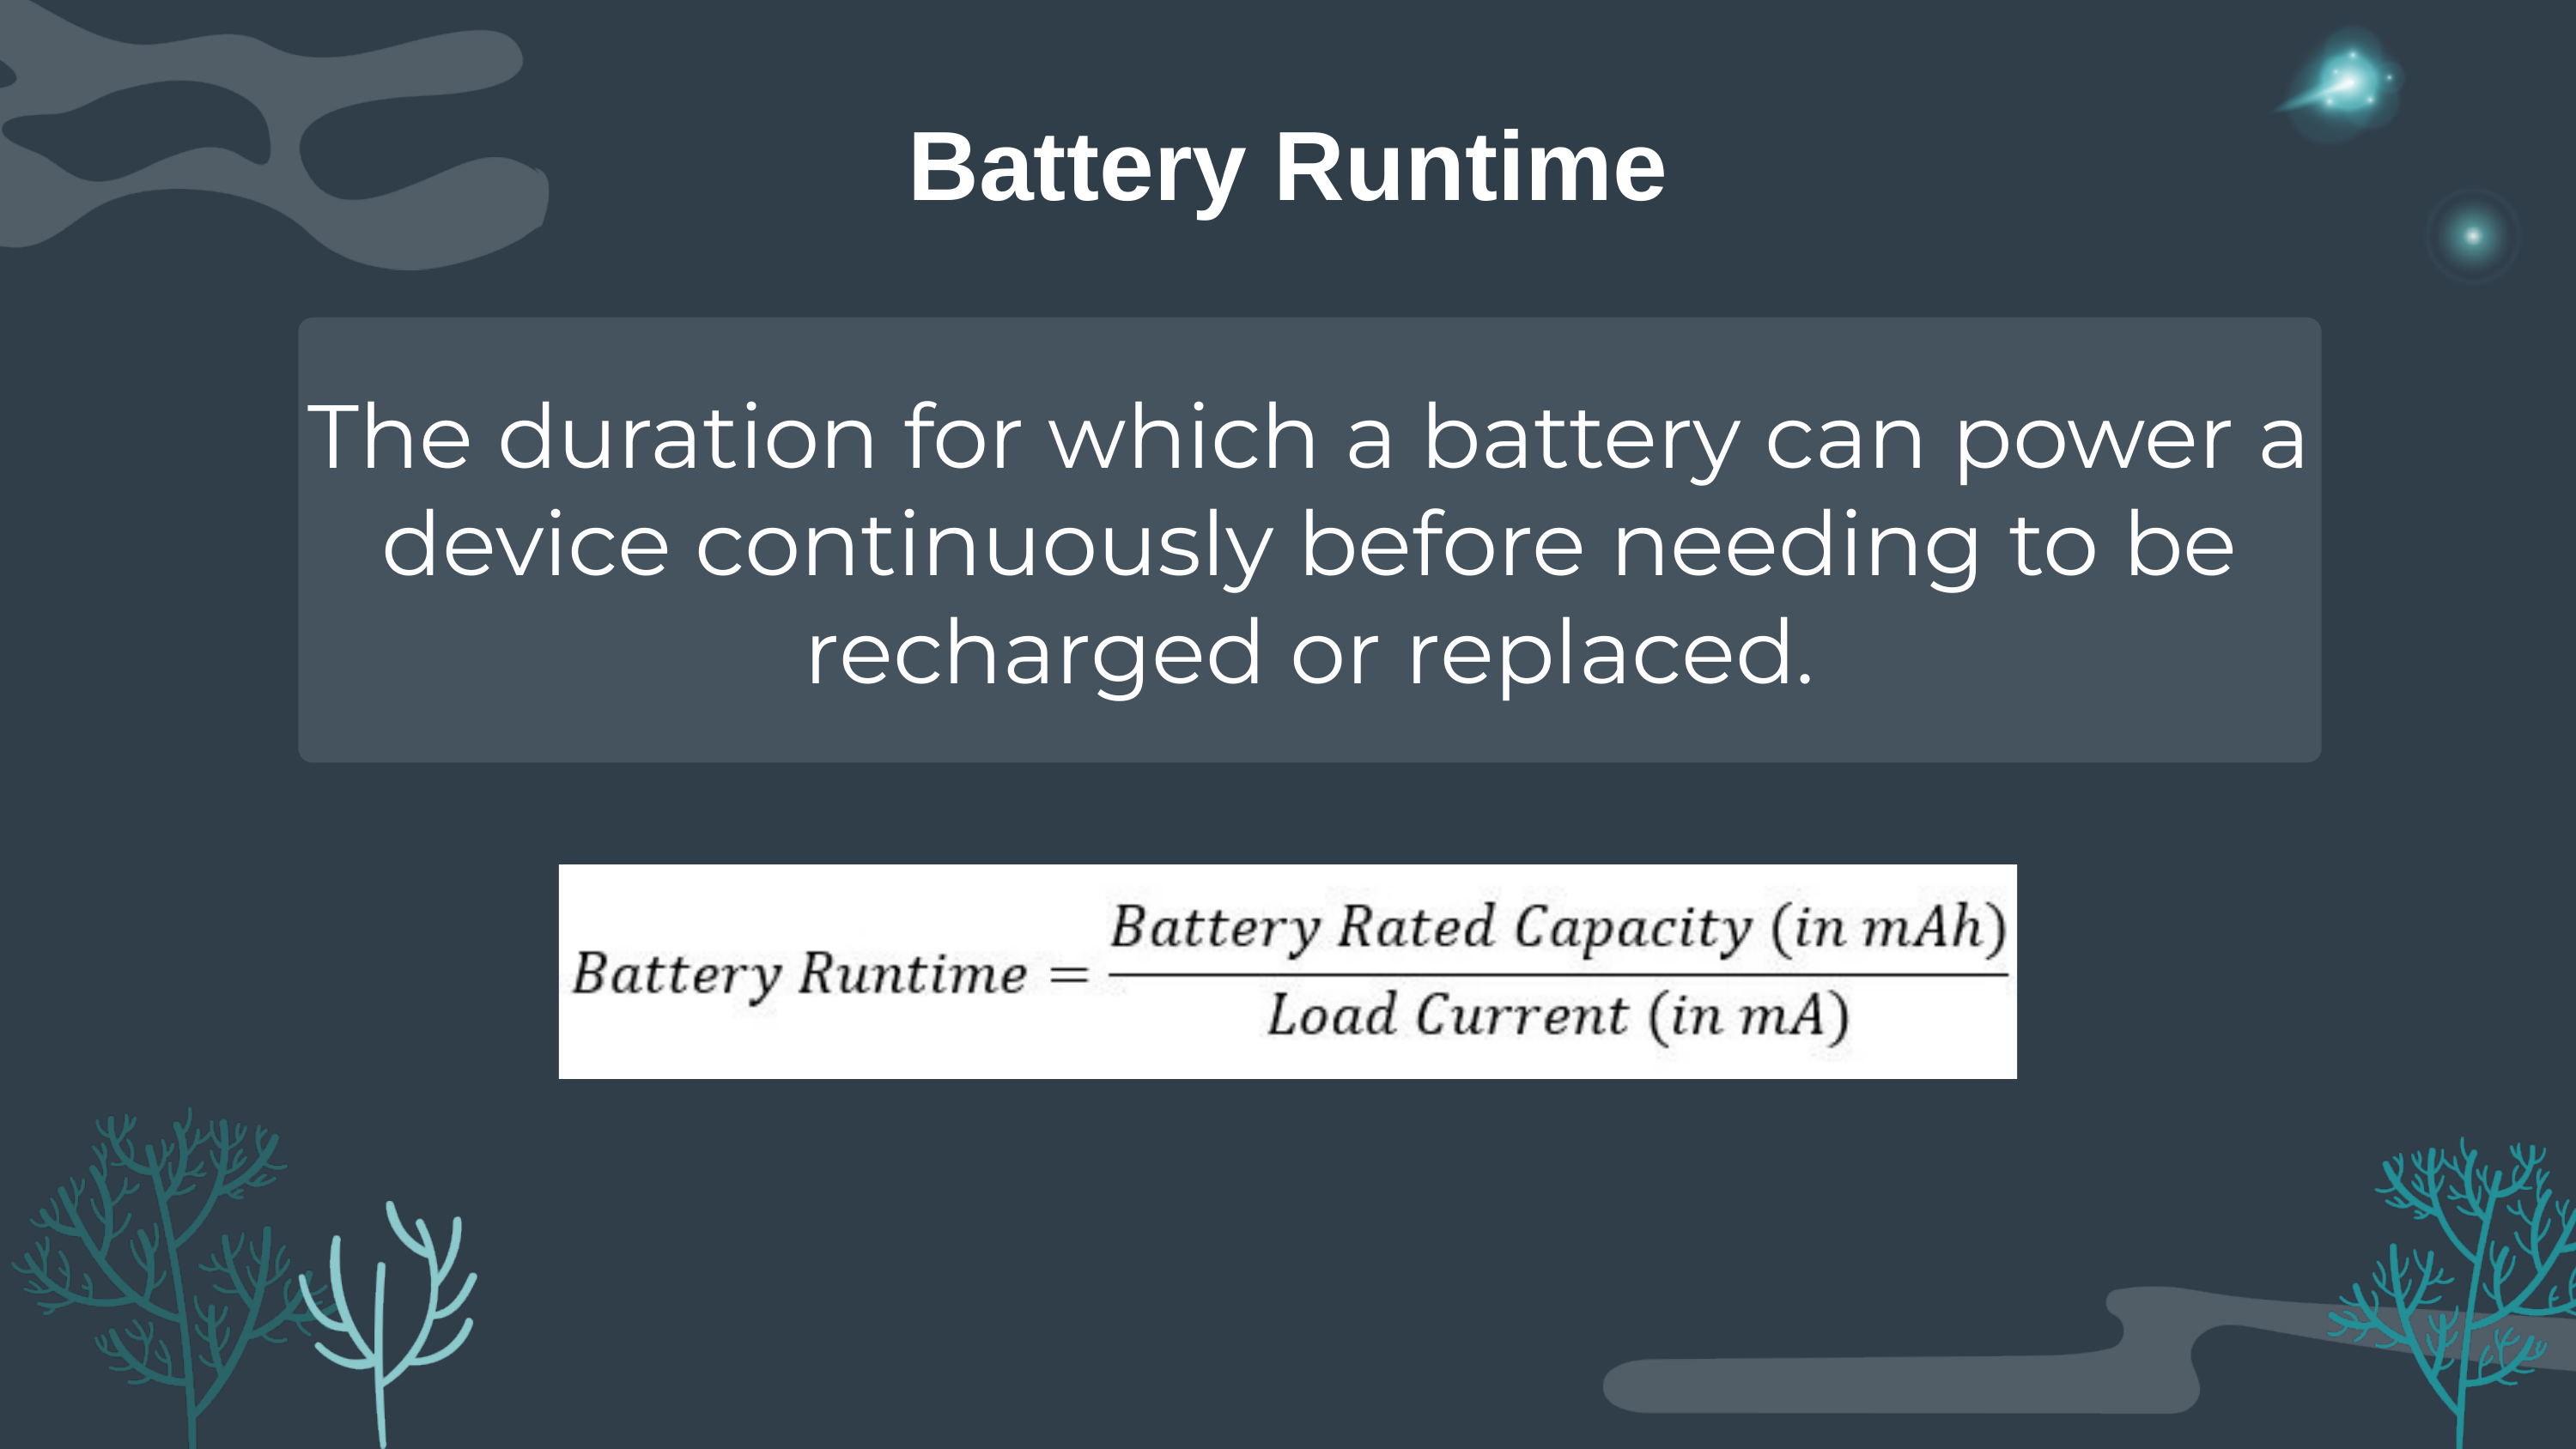

Battery Runtime

The duration for which a battery can power a device continuously before needing to be recharged or replaced.